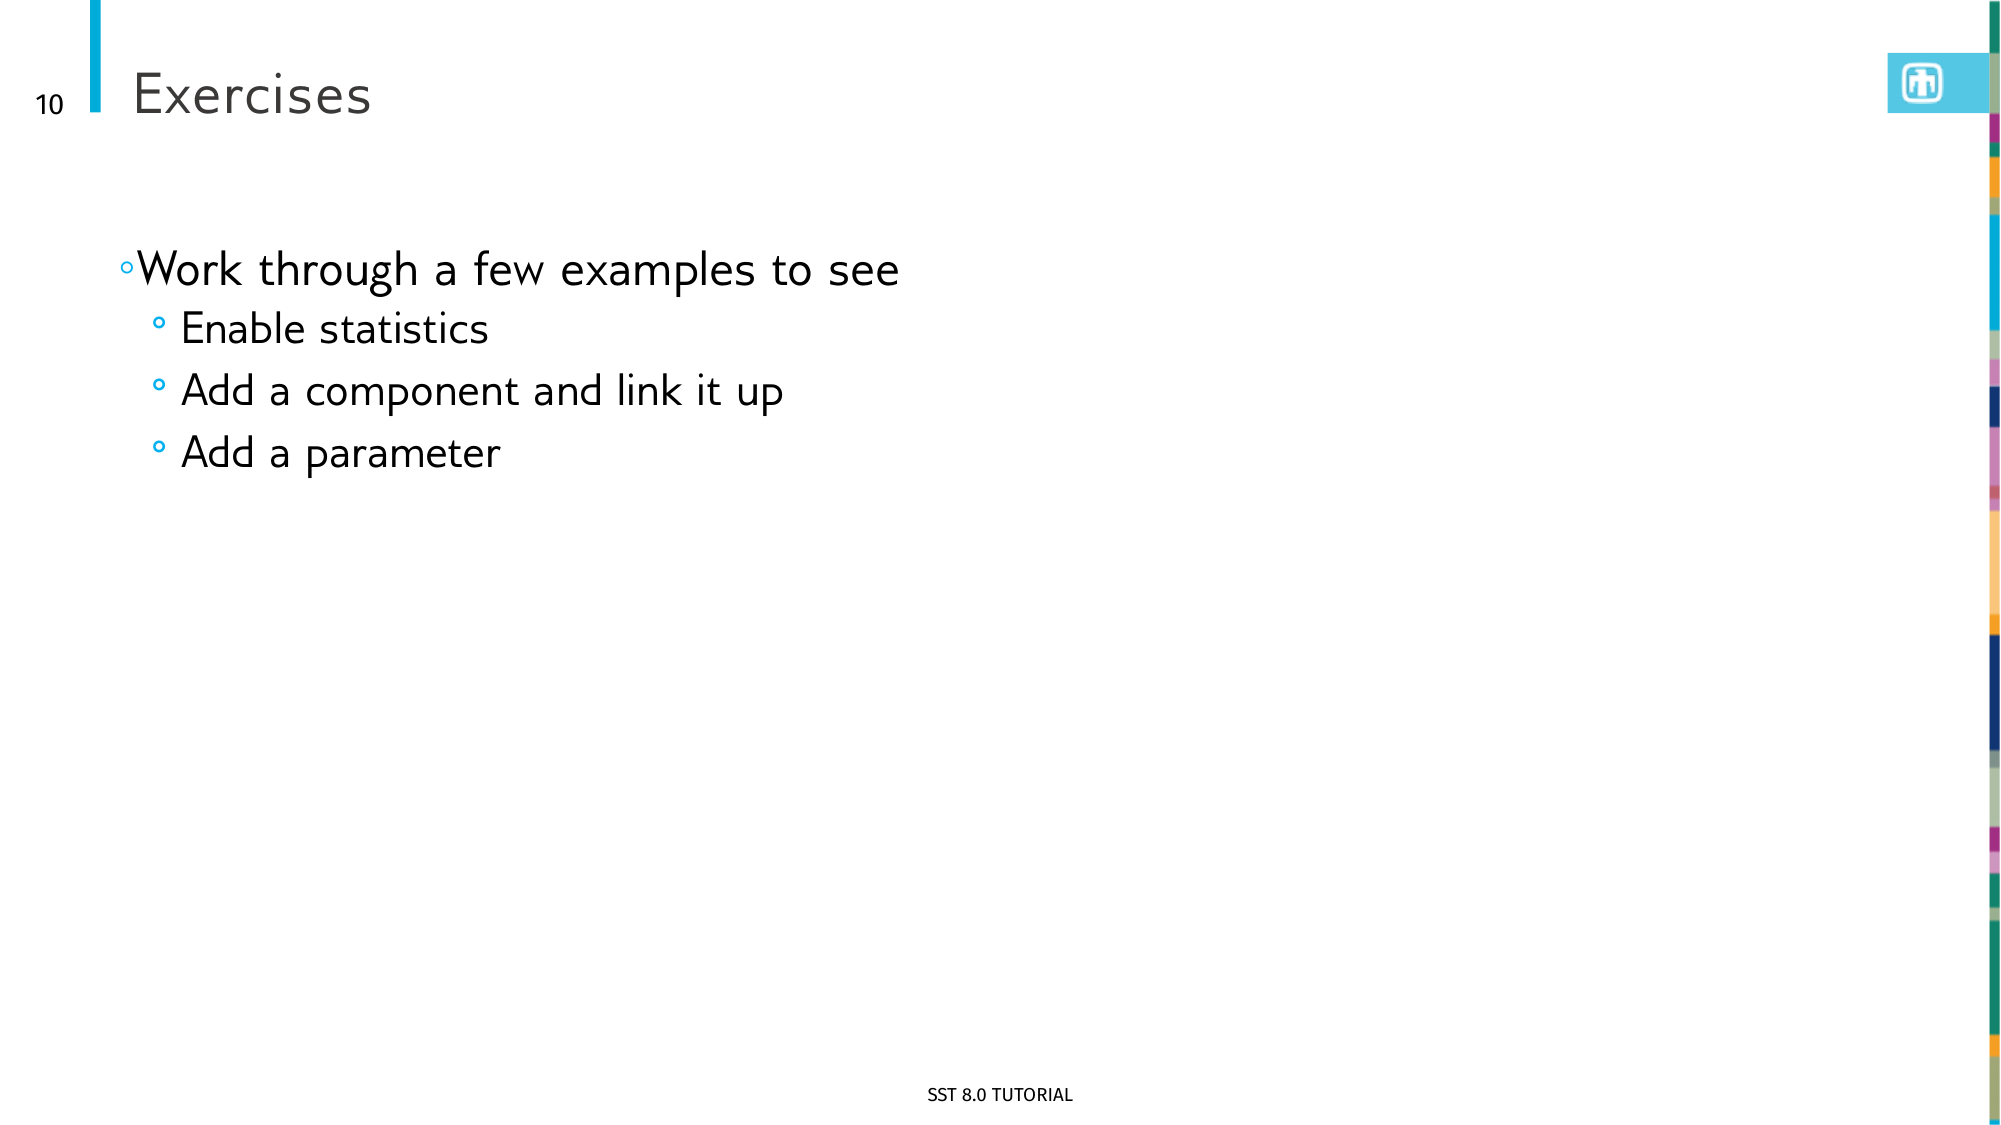

# Exercises
10
Work through a few examples to see
Enable statistics
Add a component and link it up
Add a parameter
SST 8.0 Tutorial